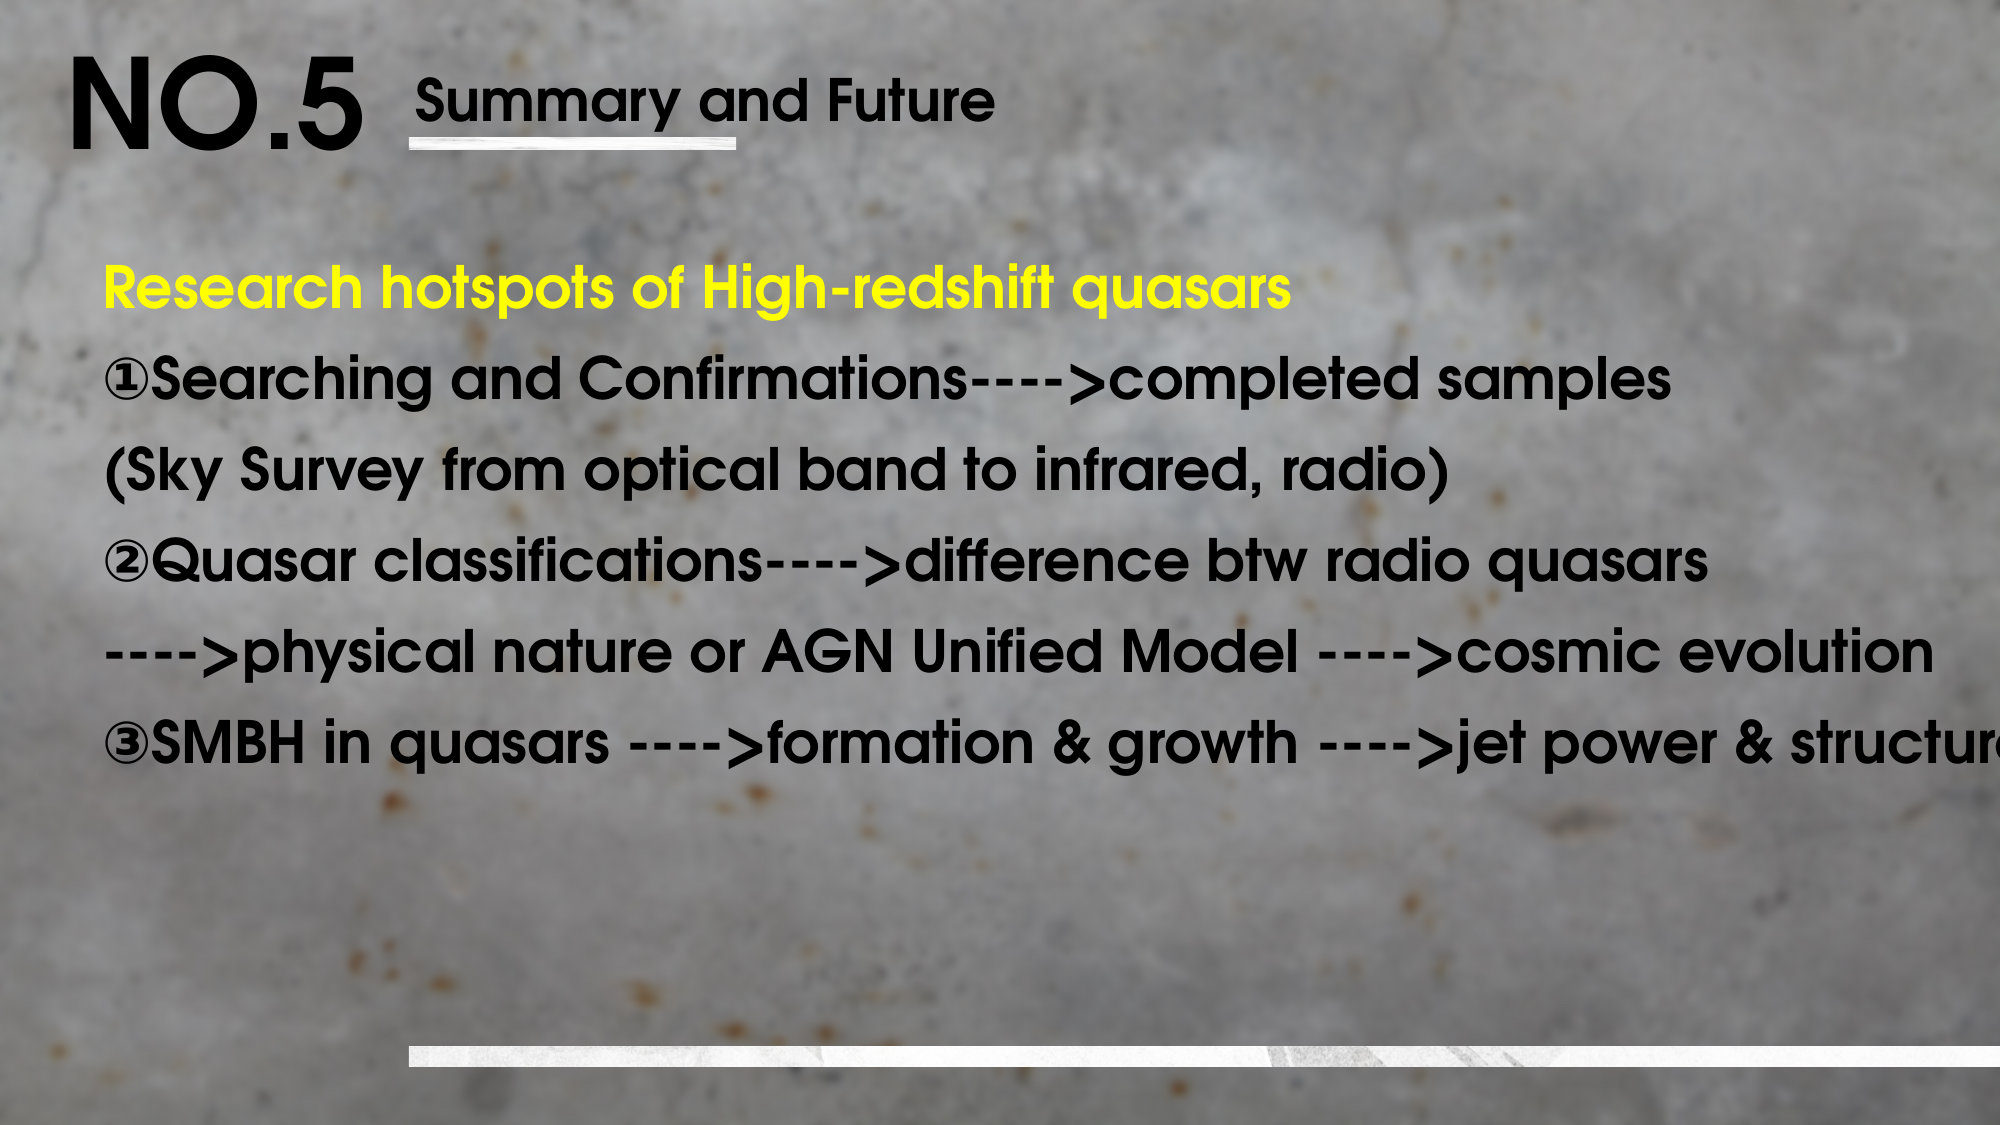

NO.5
Summary and Future

Research hotspots of High-redshift quasars
①Searching and Confirmations---->completed samples
(Sky Survey from optical band to infrared, radio)
②Quasar classifications---->difference btw radio quasars
---->physical nature or AGN Unified Model ---->cosmic evolution
③SMBH in quasars ---->formation & growth ---->jet power & structure